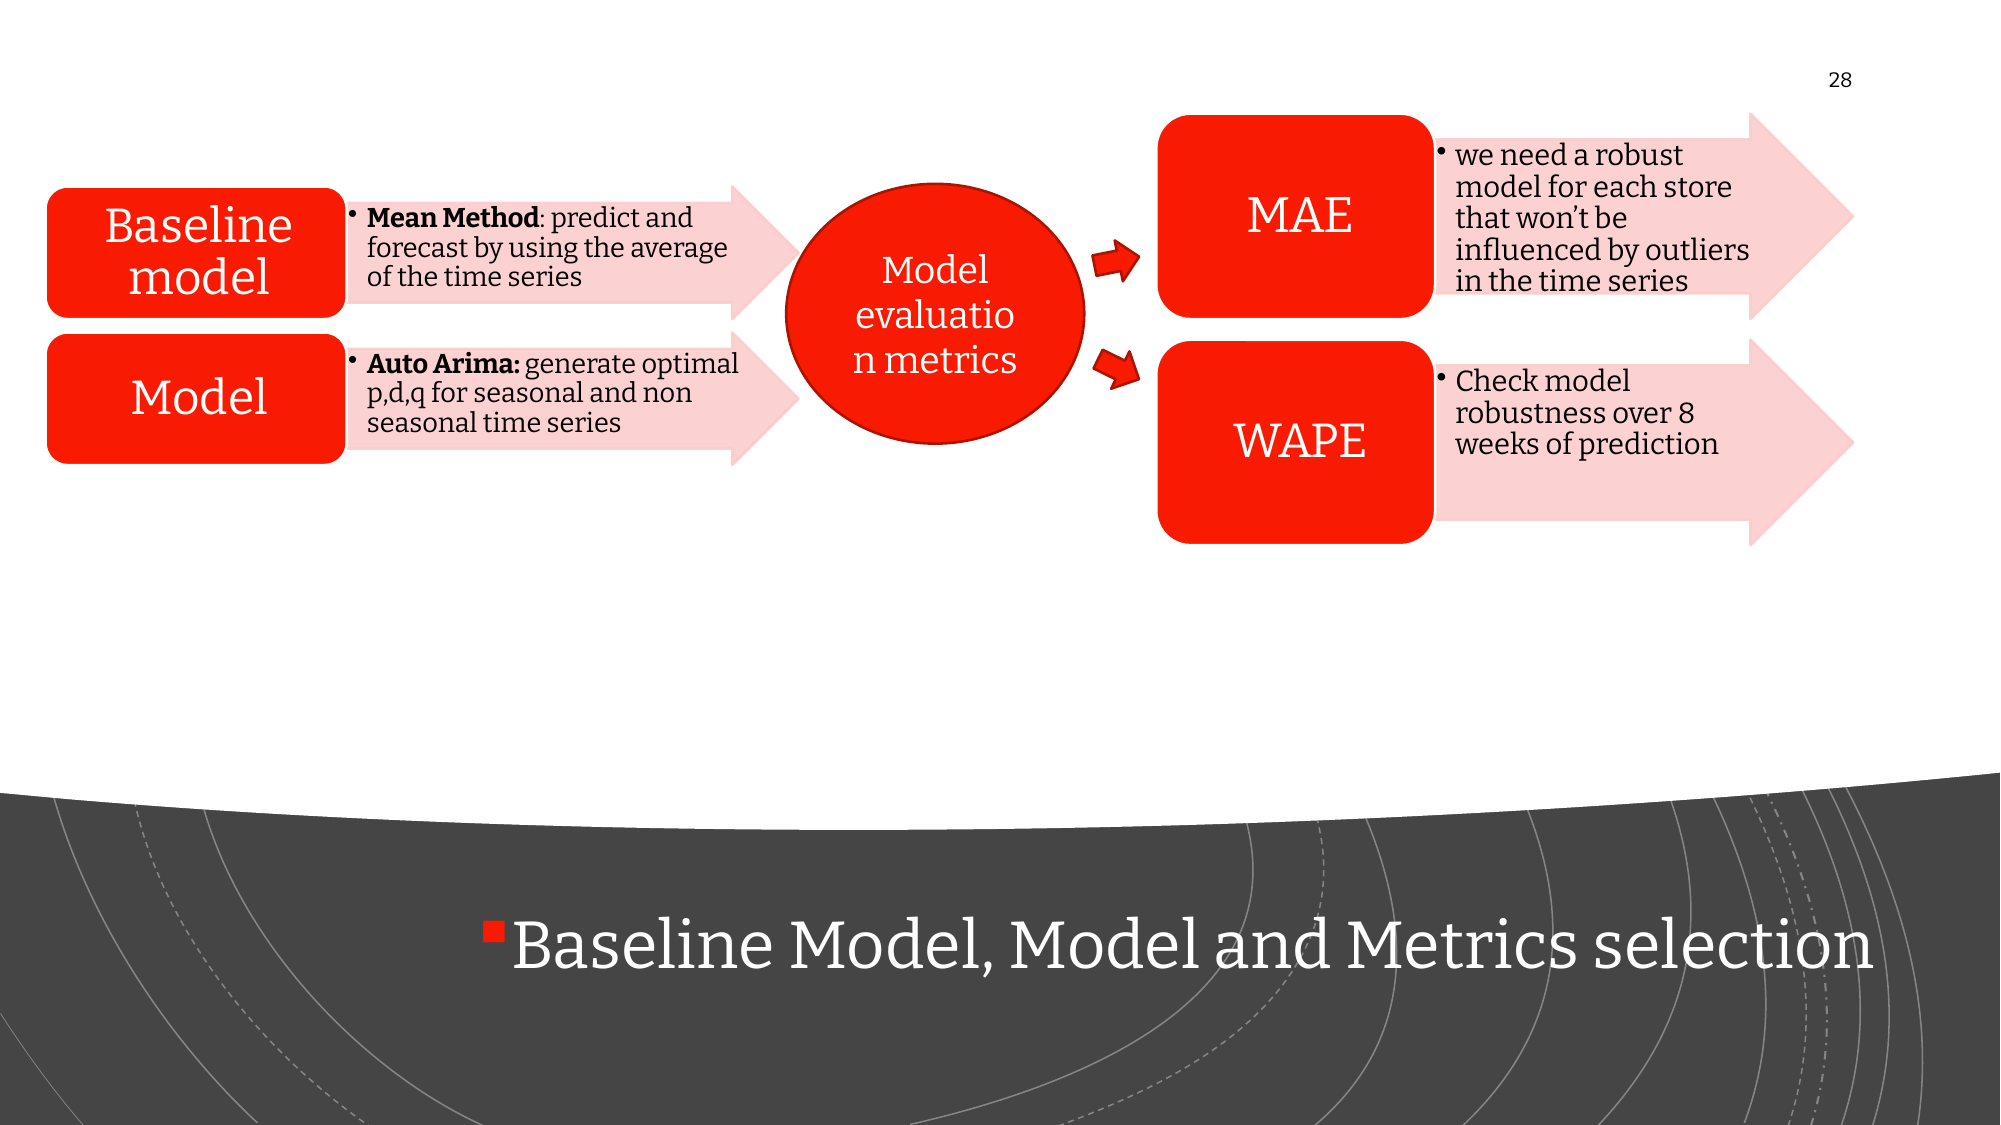

28
we need a robust model for each store that won’t be influenced by outliers in the time series
MAE
Check model robustness over 8 weeks of prediction
WAPE
Model evaluation metrics
Mean Method: predict and forecast by using the average of the time series
Baseline model
Auto Arima: generate optimal p,d,q for seasonal and non seasonal time series
Model

Baseline Model, Model and Metrics selection